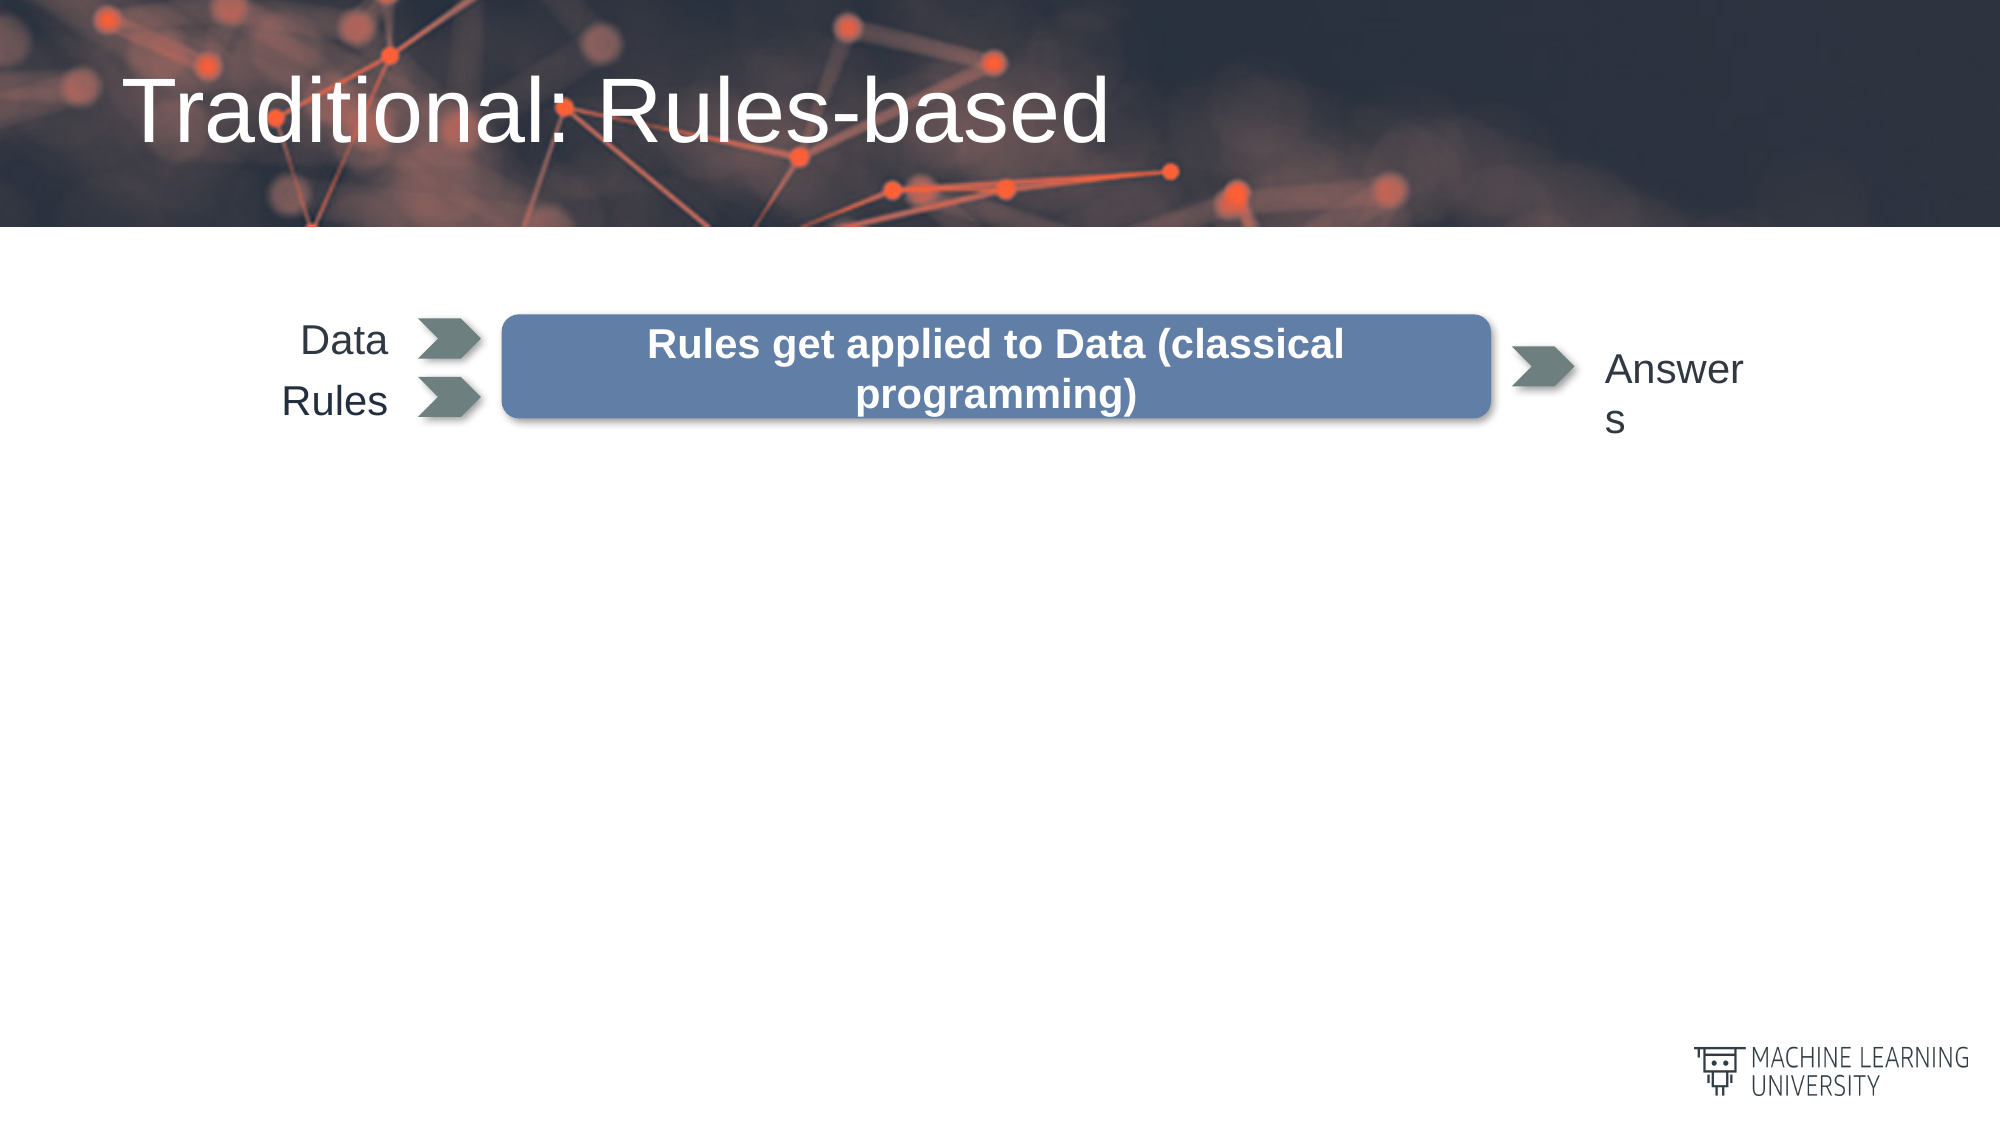

# Traditional: Rules-based

Rules get applied to Data (classical programming)
Answers

Data
Rules